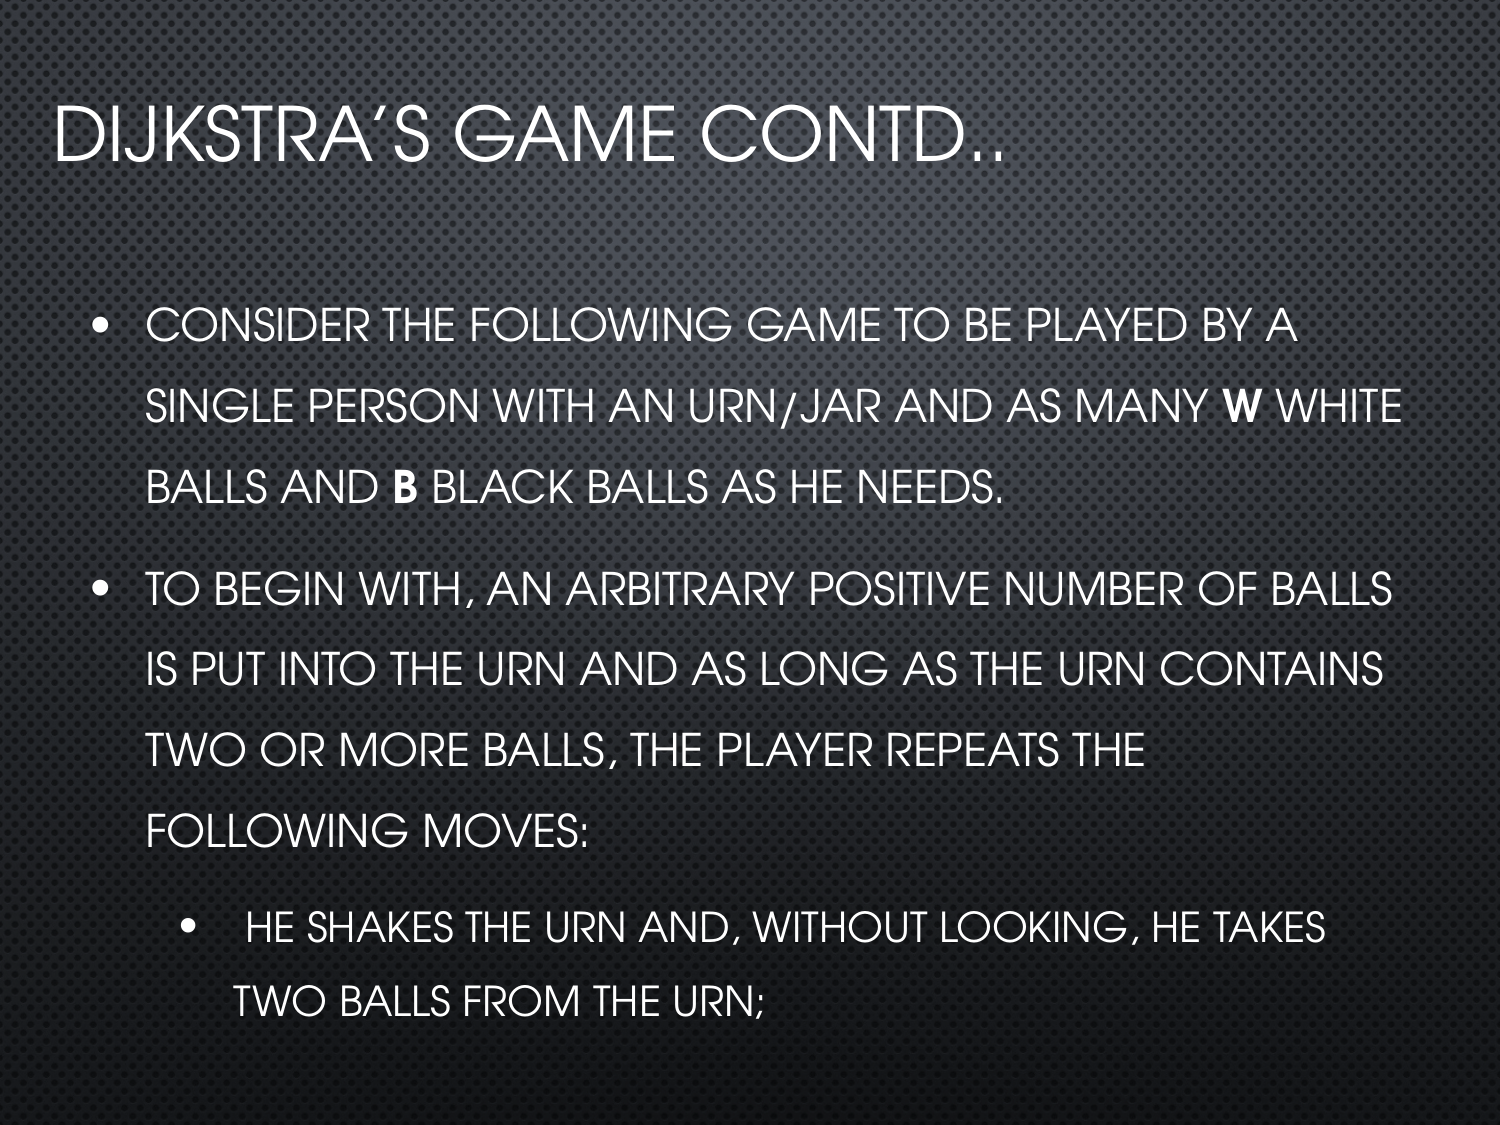

Dijkstra’s game contd..
Consider the following game to be played by a single person with an urn/jar and as many w white balls and b black balls as he needs.
To begin with, an arbitrary positive number of balls is put into the urn and as long as the urn contains two or more balls, the player repeats the following moves:
 he shakes the urn and, without looking, he takes two balls from the urn;